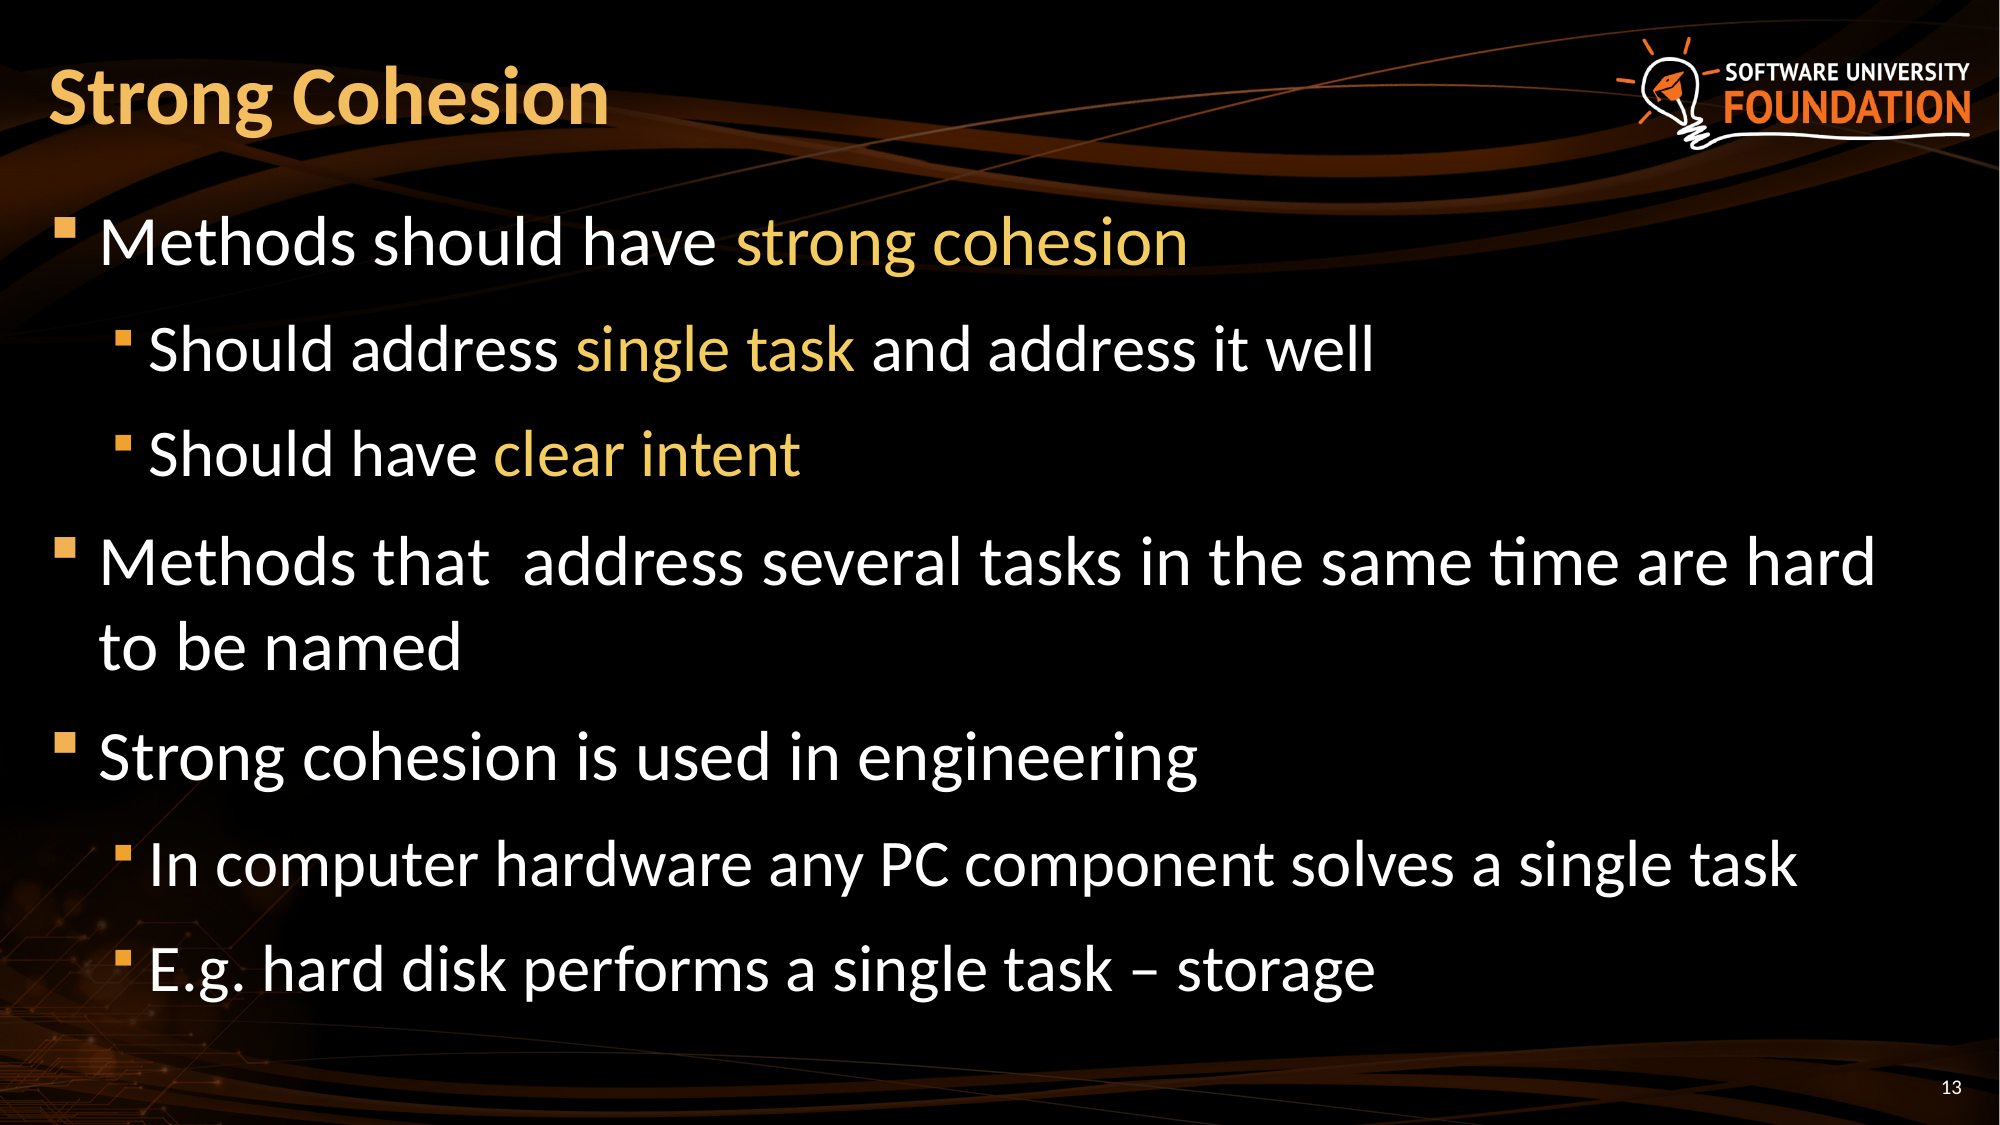

# Strong Cohesion
Methods should have strong cohesion
Should address single task and address it well
Should have clear intent
Methods that  address several tasks in the same time are hard to be named
Strong cohesion is used in engineering
In computer hardware any PC component solves a single task
E.g. hard disk performs a single task – storage
13